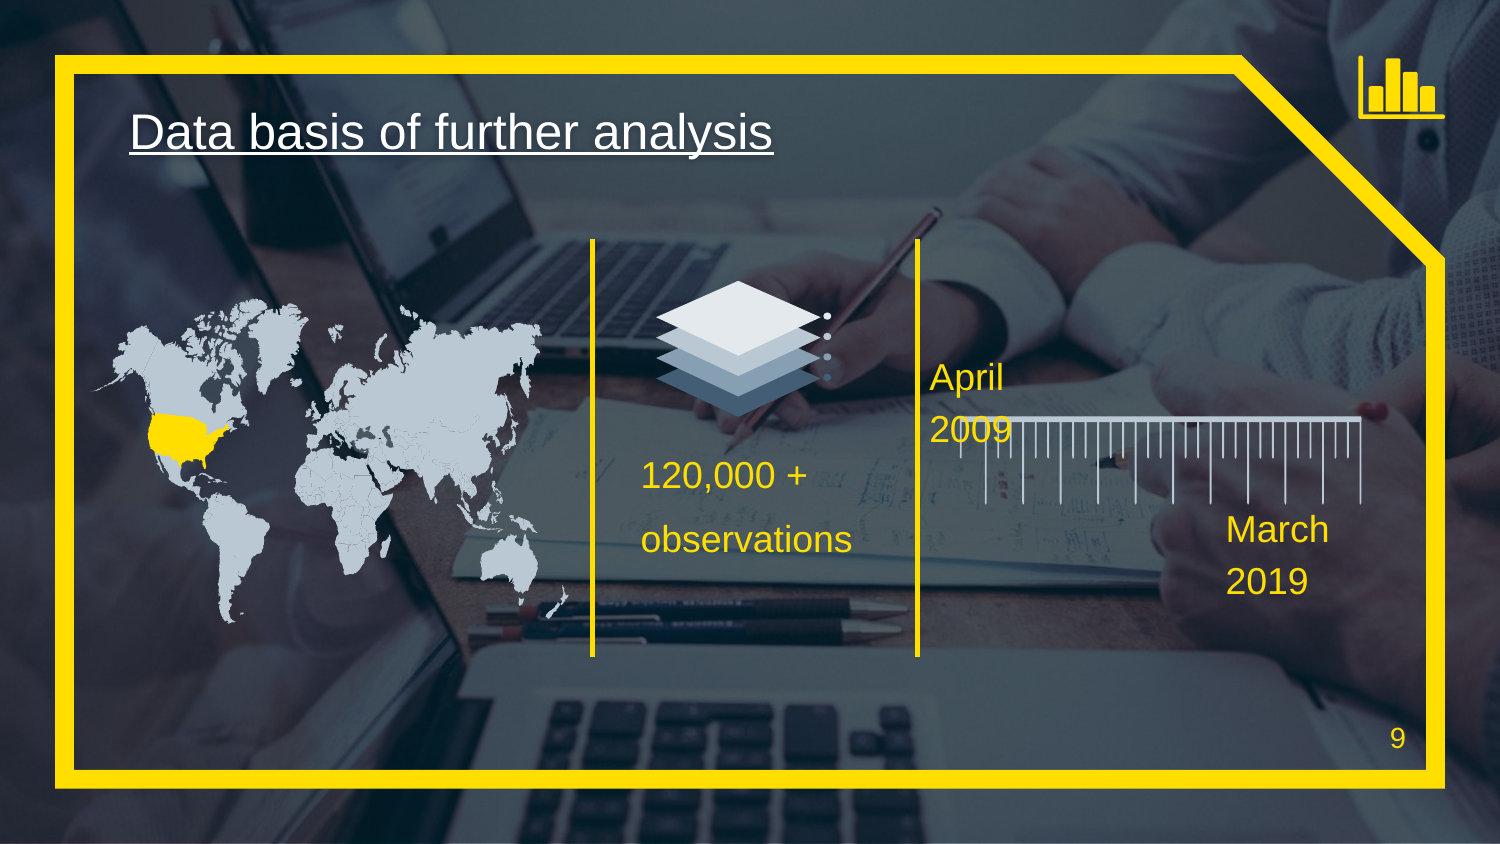

# Data basis of further analysis

April 2009
120,000 +
observations
March 2019
9